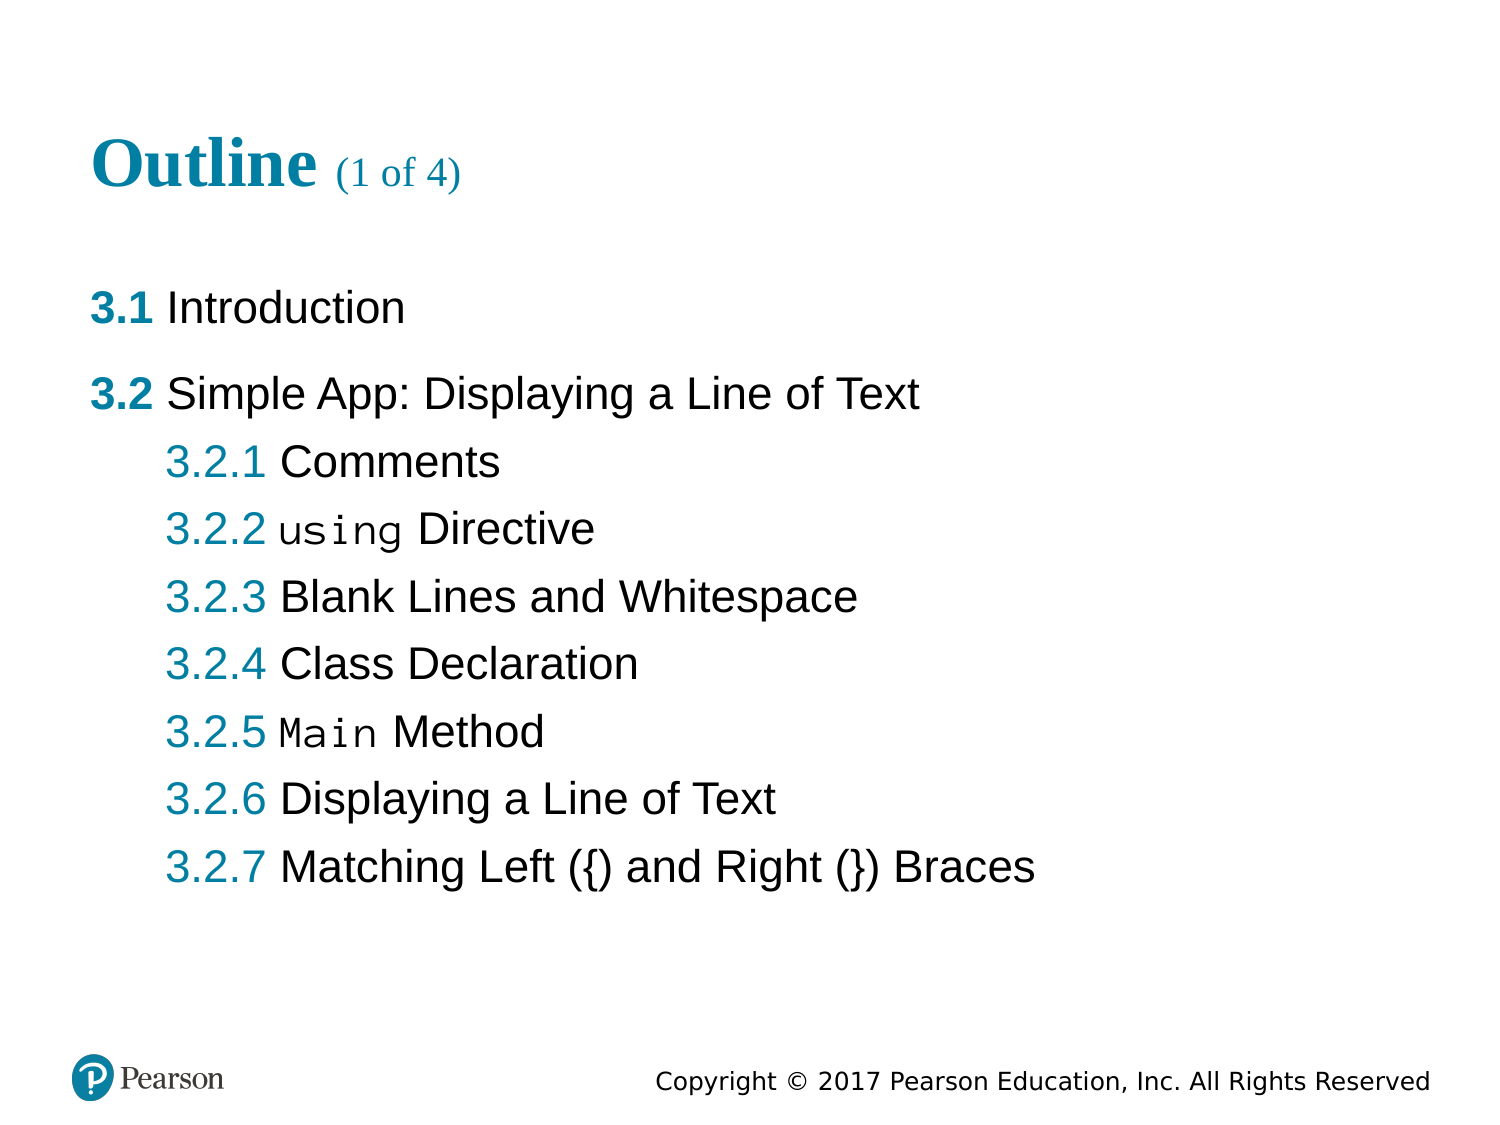

# Outline (1 of 4)
3.1 Introduction
3.2 Simple App: Displaying a Line of Text
3.2.1 Comments
3.2.2 using Directive
3.2.3 Blank Lines and Whitespace
3.2.4 Class Declaration
3.2.5 Main Method
3.2.6 Displaying a Line of Text
3.2.7 Matching Left ({) and Right (}) Braces